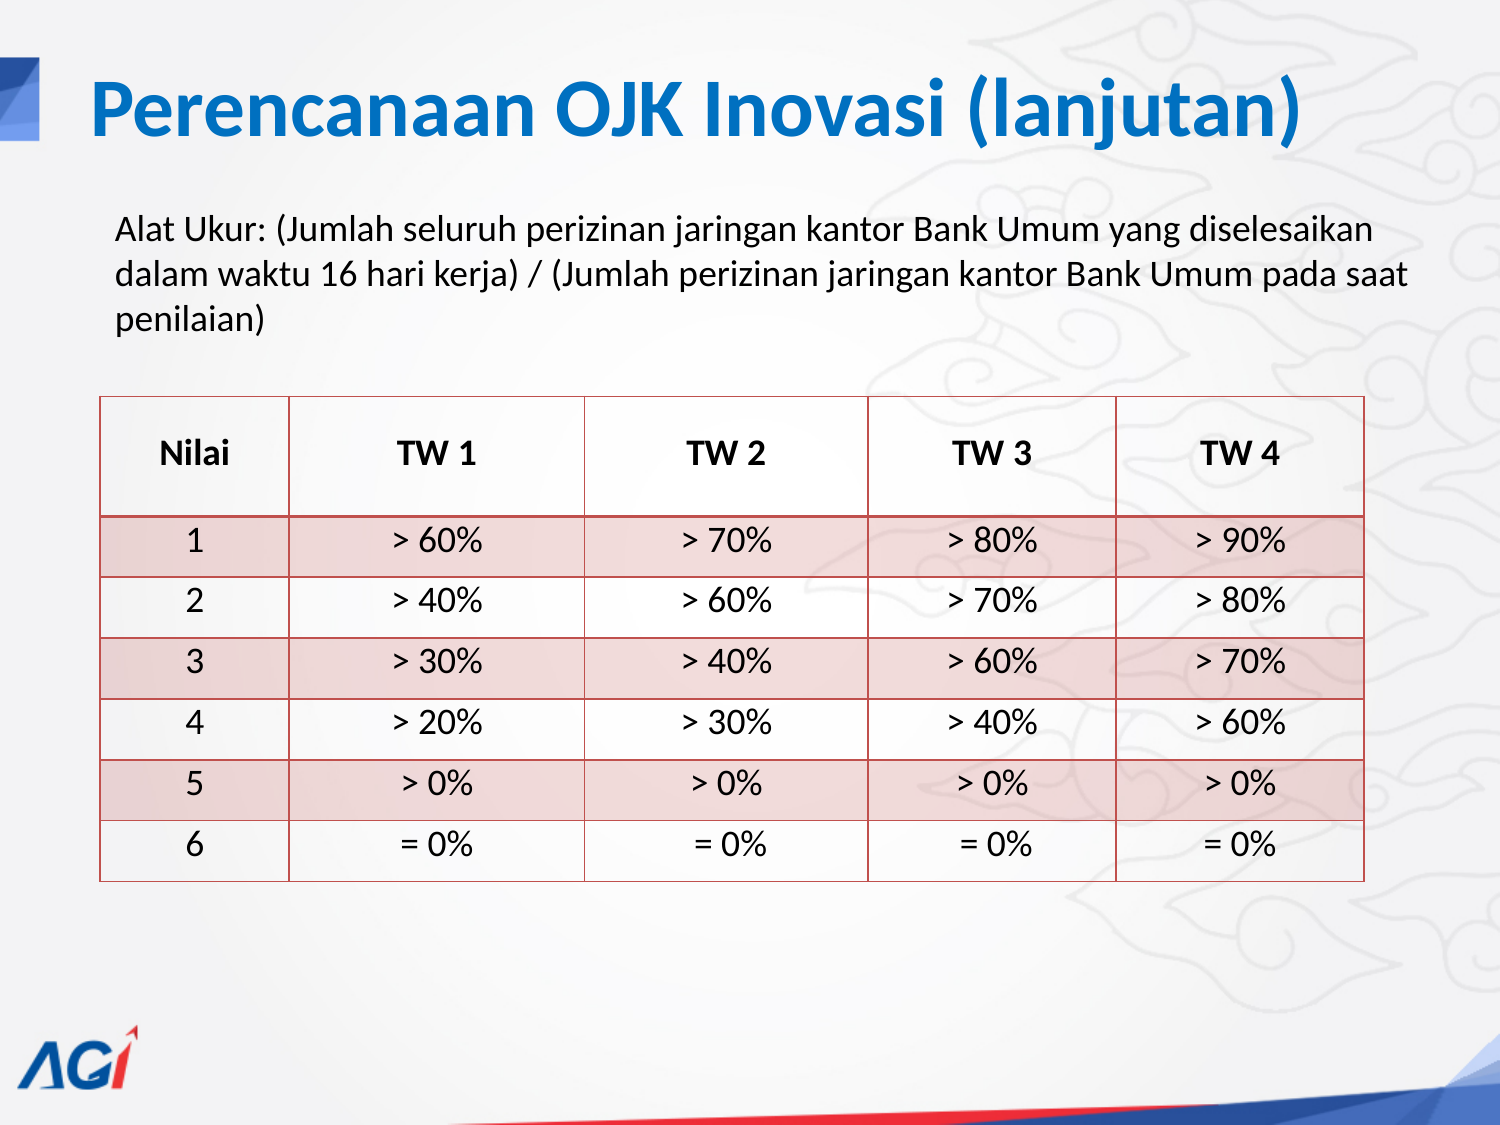

# Perencanaan OJK Inovasi (lanjutan)
Alat Ukur: (Jumlah seluruh perizinan jaringan kantor Bank Umum yang diselesaikan dalam waktu 16 hari kerja) / (Jumlah perizinan jaringan kantor Bank Umum pada saat penilaian)
| Nilai | TW 1 | TW 2 | TW 3 | TW 4 |
| --- | --- | --- | --- | --- |
| 1 | > 60% | > 70% | > 80% | > 90% |
| 2 | > 40% | > 60% | > 70% | > 80% |
| 3 | > 30% | > 40% | > 60% | > 70% |
| 4 | > 20% | > 30% | > 40% | > 60% |
| 5 | > 0% | > 0% | > 0% | > 0% |
| 6 | = 0% | = 0% | = 0% | = 0% |